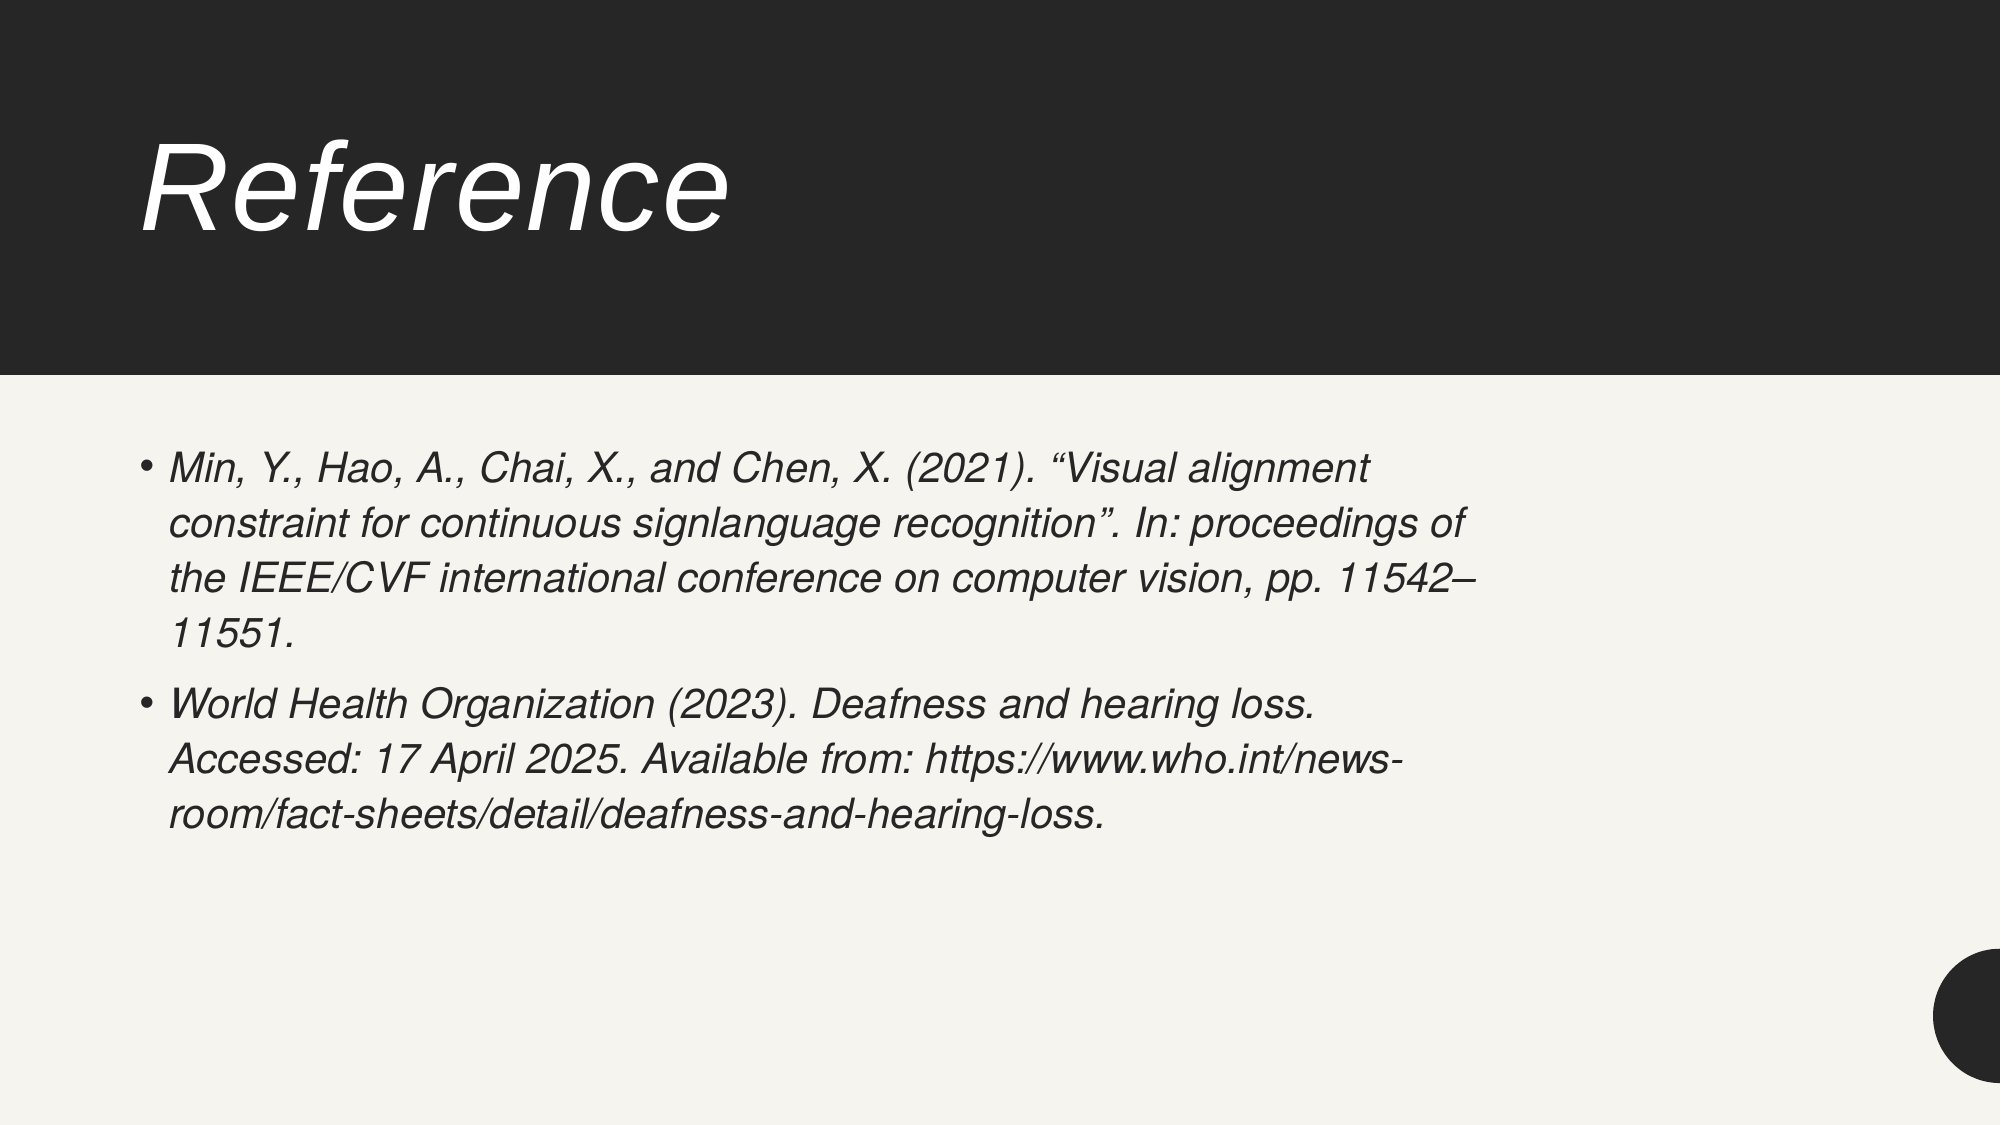

# Reference
Min, Y., Hao, A., Chai, X., and Chen, X. (2021). “Visual alignment constraint for continuous signlanguage recognition”. In: proceedings of the IEEE/CVF international conference on computer vision, pp. 11542–11551.
World Health Organization (2023). Deafness and hearing loss. Accessed: 17 April 2025. Available from: https://www.who.int/news-room/fact-sheets/detail/deafness-and-hearing-loss.